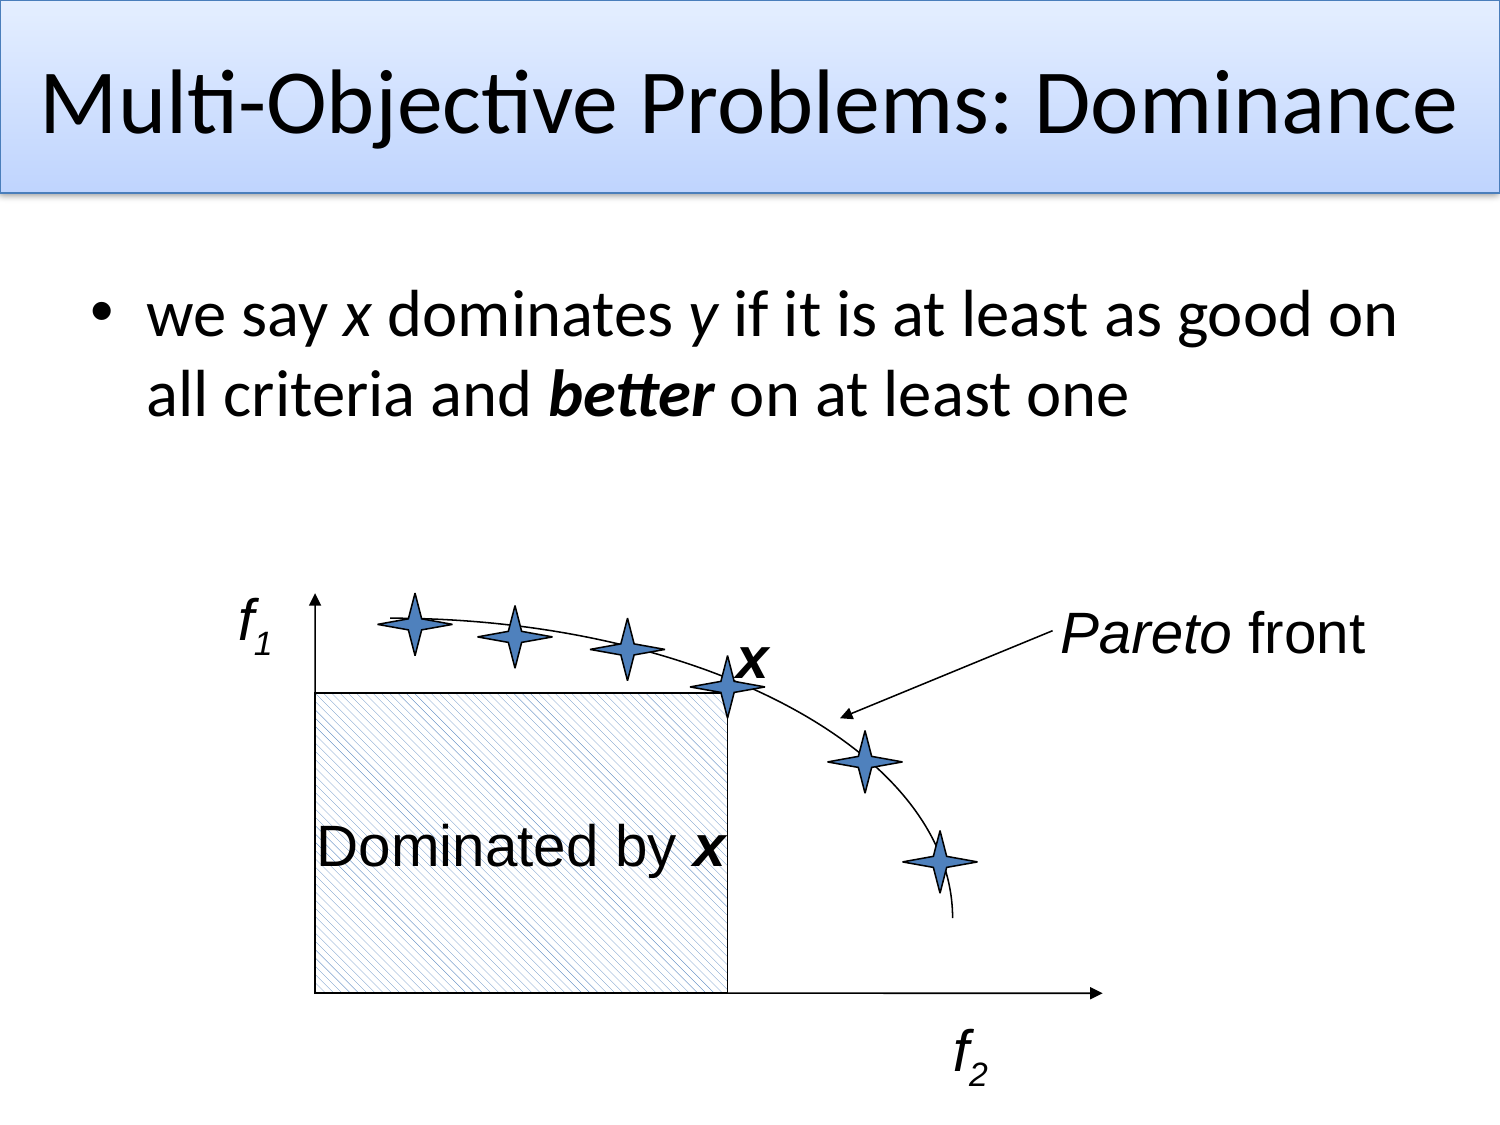

# Multi-Objective Problems: Dominance
we say x dominates y if it is at least as good on all criteria and better on at least one

f1
Pareto front

x

Dominated by x

f2